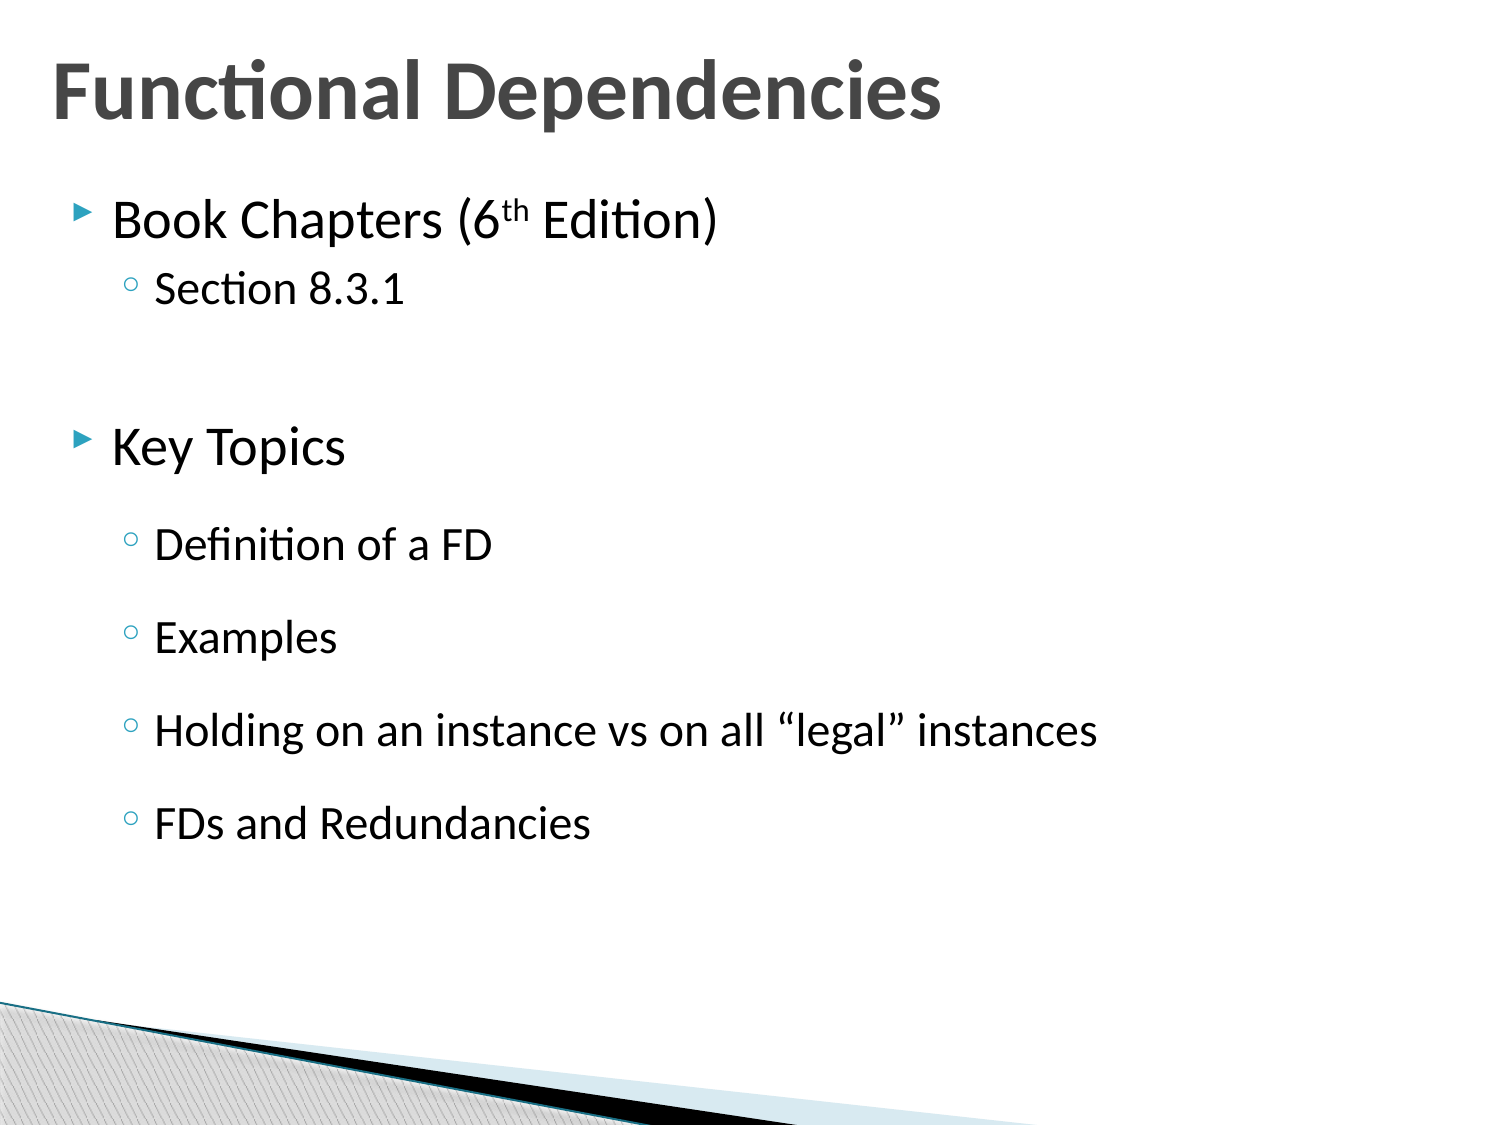

# Functional Dependencies
Book Chapters (6th Edition)
Section 8.3.1

Key Topics
Definition of a FD
Examples
Holding on an instance vs on all “legal” instances
FDs and Redundancies